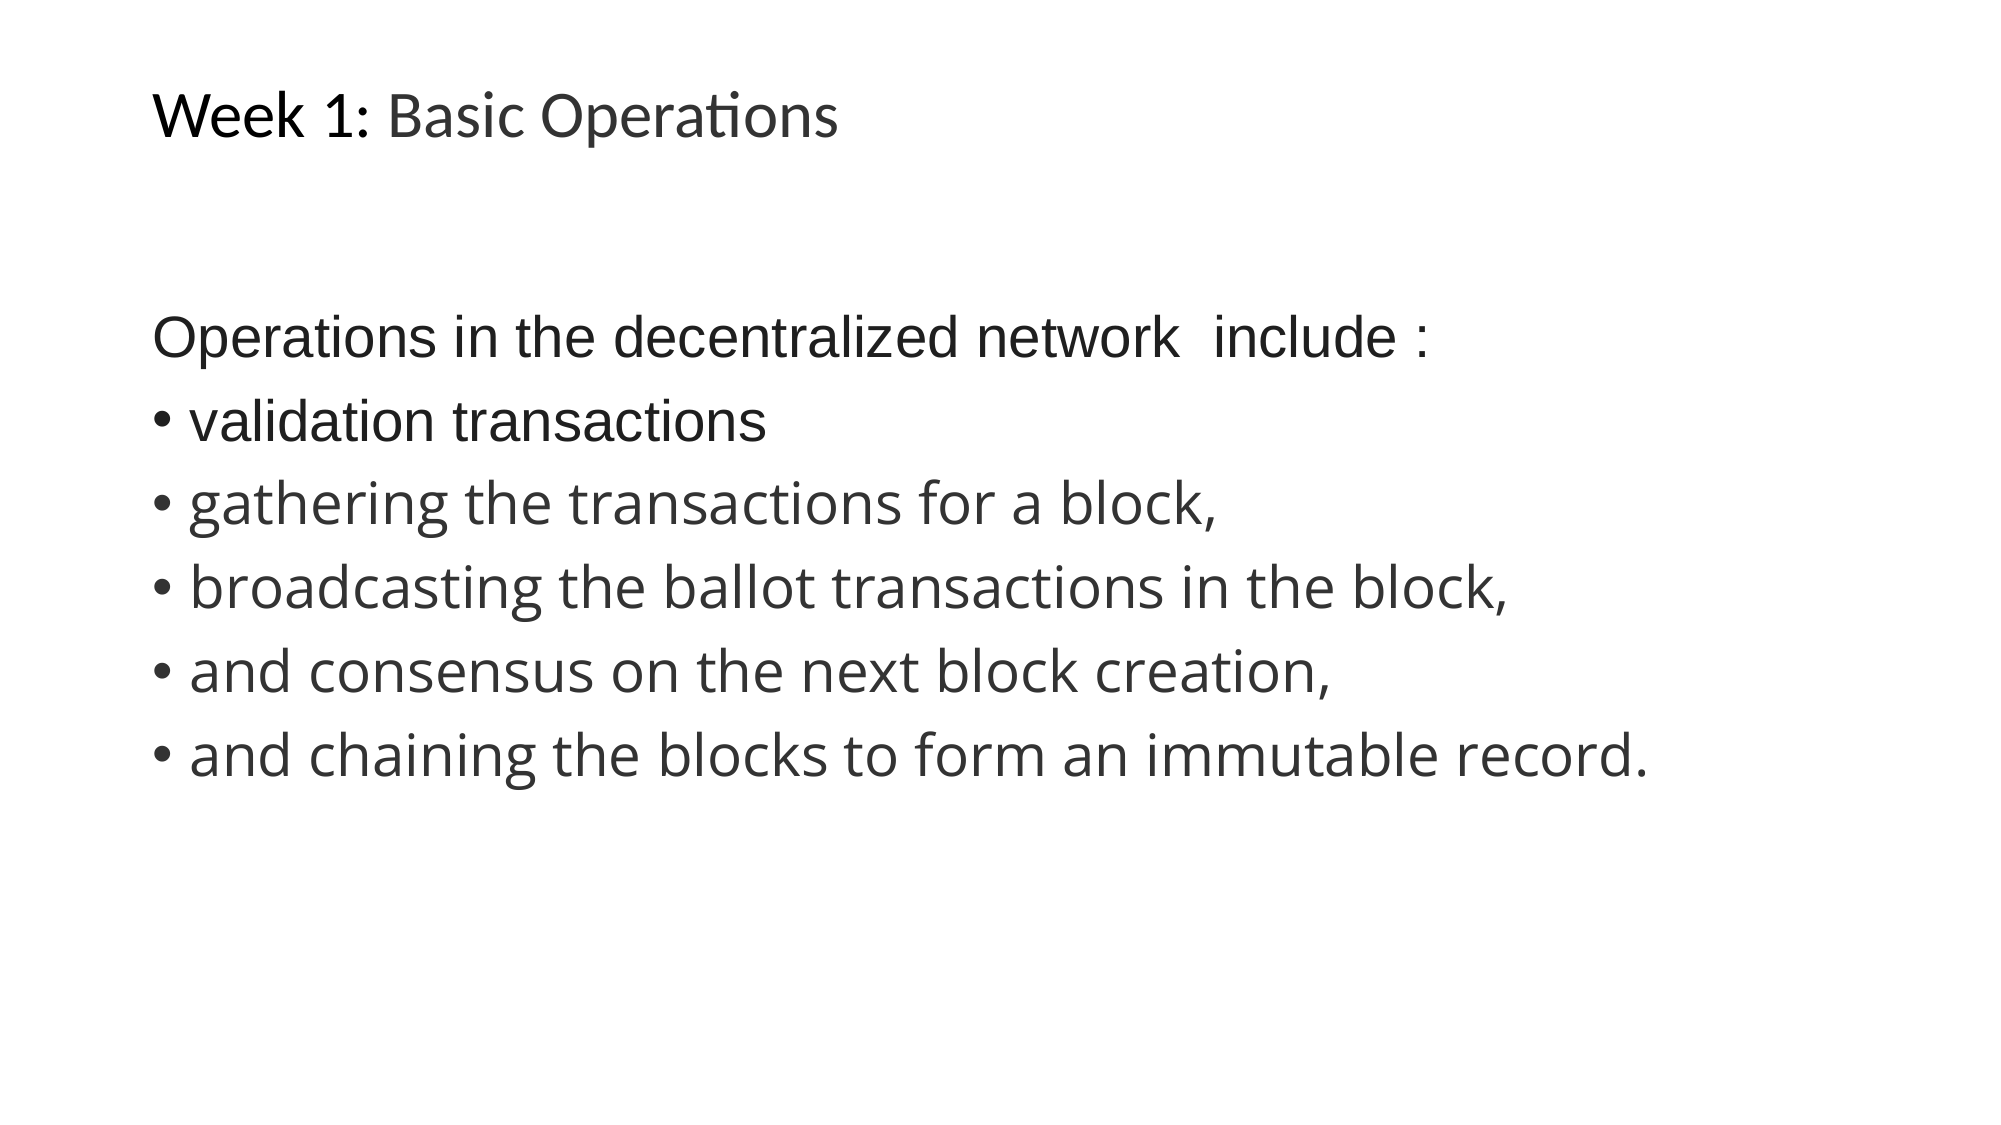

# Week 1: Basic Operations
Operations in the decentralized network  include :
validation transactions
gathering the transactions for a block,
broadcasting the ballot transactions in the block,
and consensus on the next block creation,
and chaining the blocks to form an immutable record.